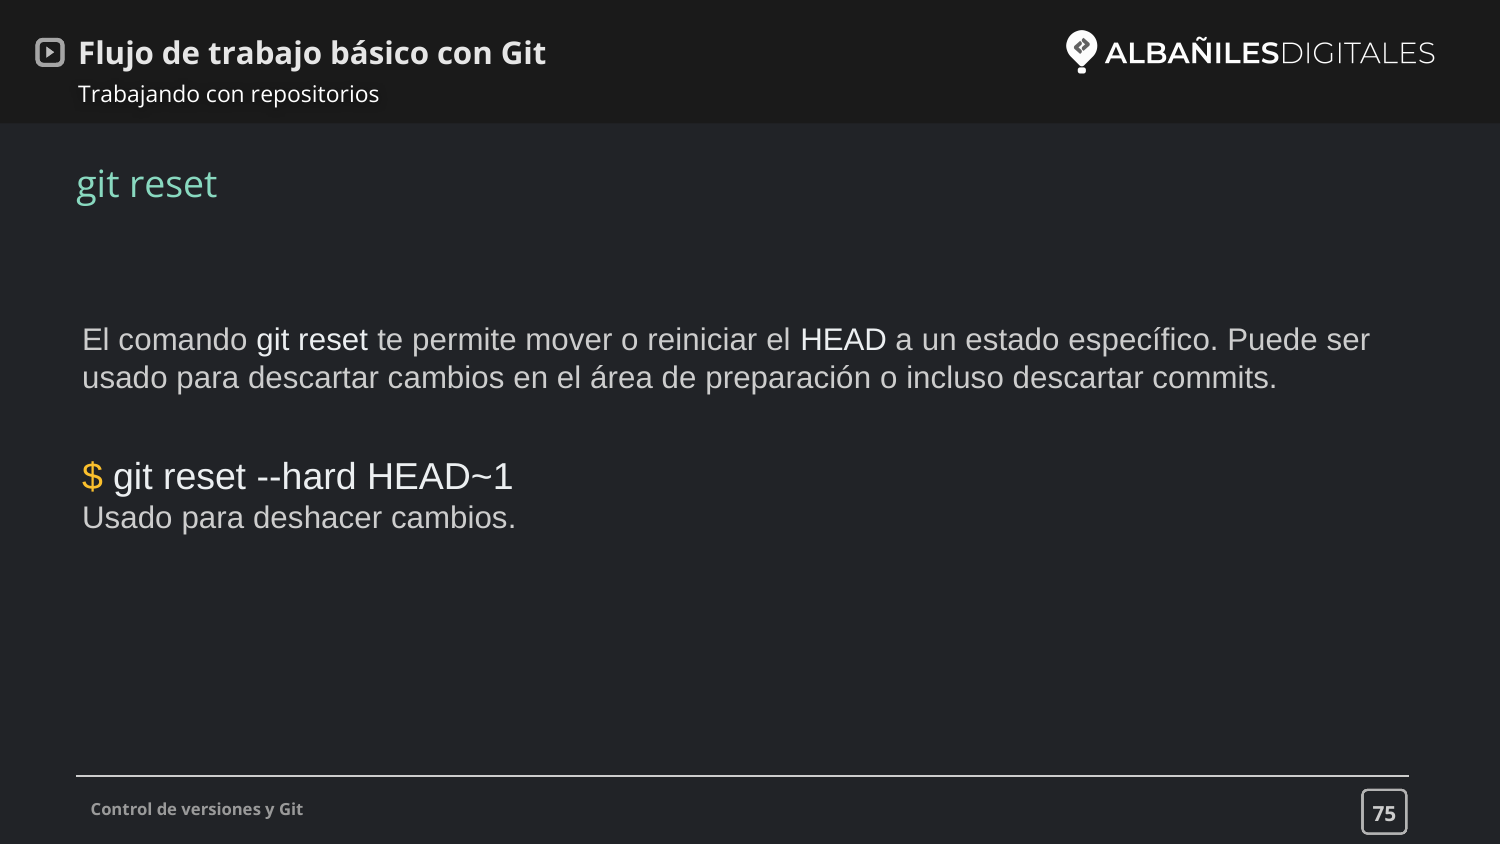

# Flujo de trabajo básico con Git
Trabajando con repositorios
git reset
El comando git reset te permite mover o reiniciar el HEAD a un estado específico. Puede ser usado para descartar cambios en el área de preparación o incluso descartar commits.

$ git reset --hard HEAD~1
Usado para deshacer cambios.
75